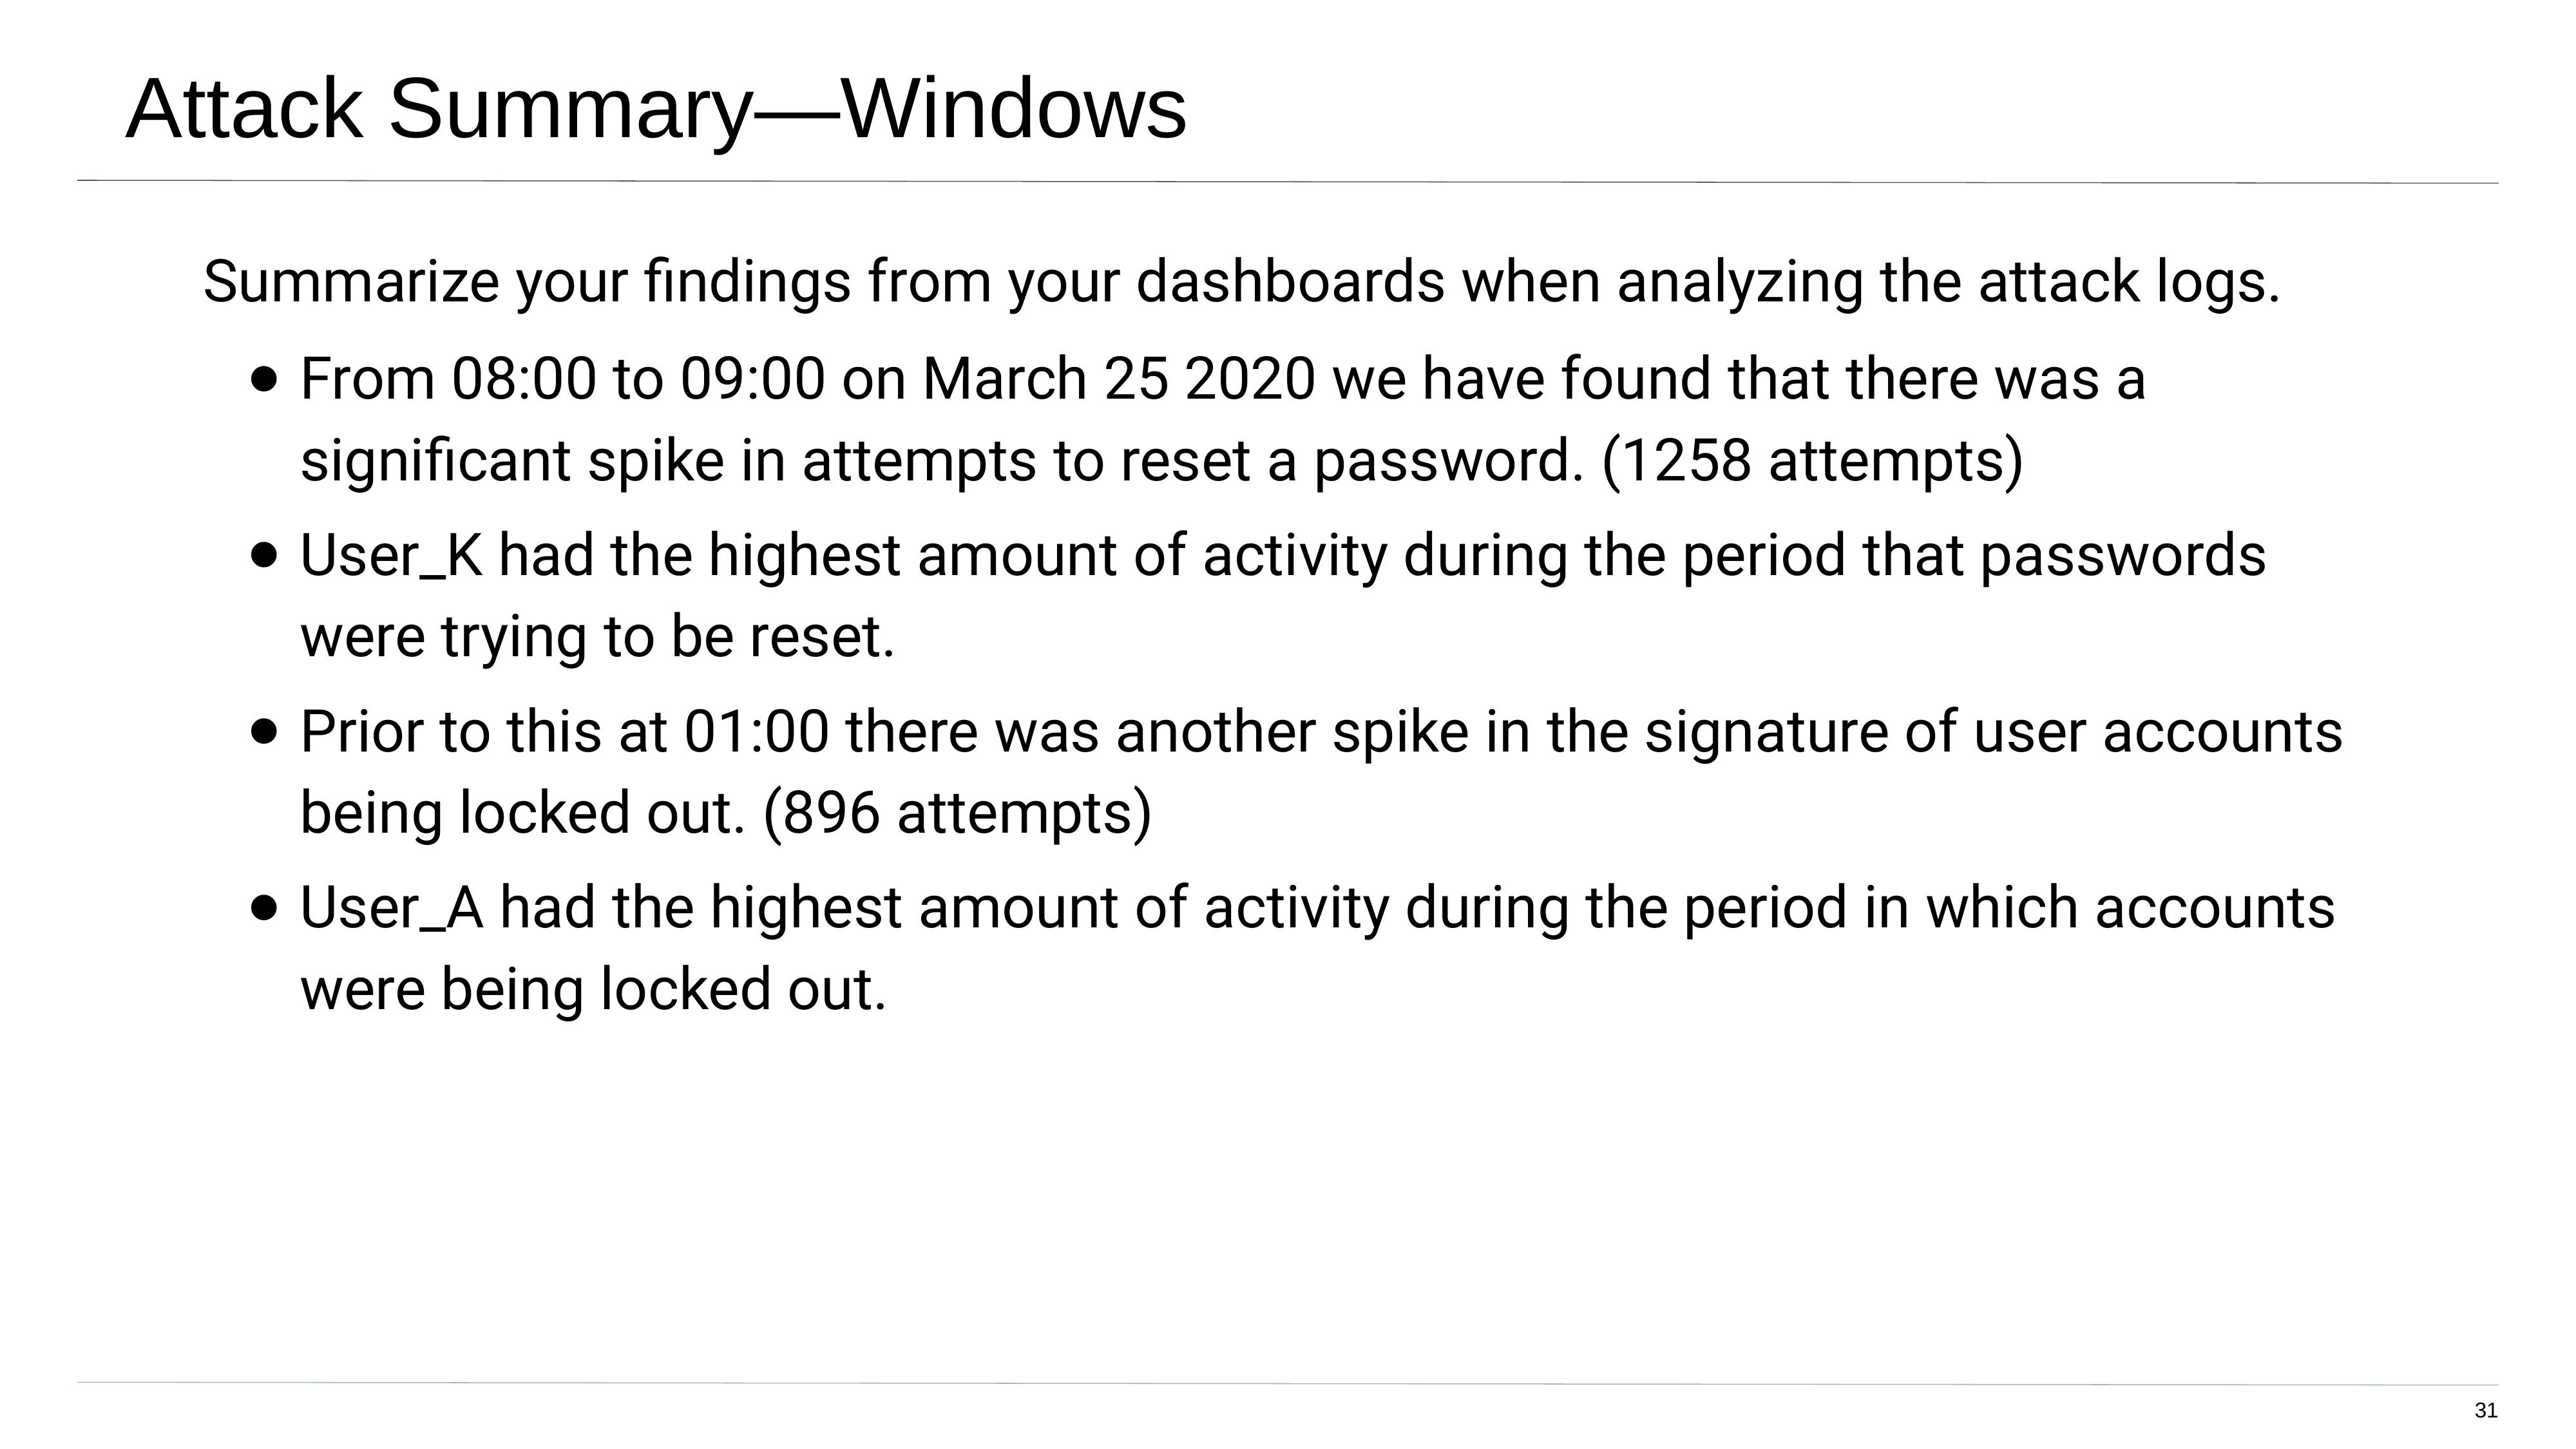

# Attack Summary—Windows
Summarize your findings from your dashboards when analyzing the attack logs.
From 08:00 to 09:00 on March 25 2020 we have found that there was a significant spike in attempts to reset a password. (1258 attempts)
User_K had the highest amount of activity during the period that passwords were trying to be reset.
Prior to this at 01:00 there was another spike in the signature of user accounts being locked out. (896 attempts)
User_A had the highest amount of activity during the period in which accounts were being locked out.

31